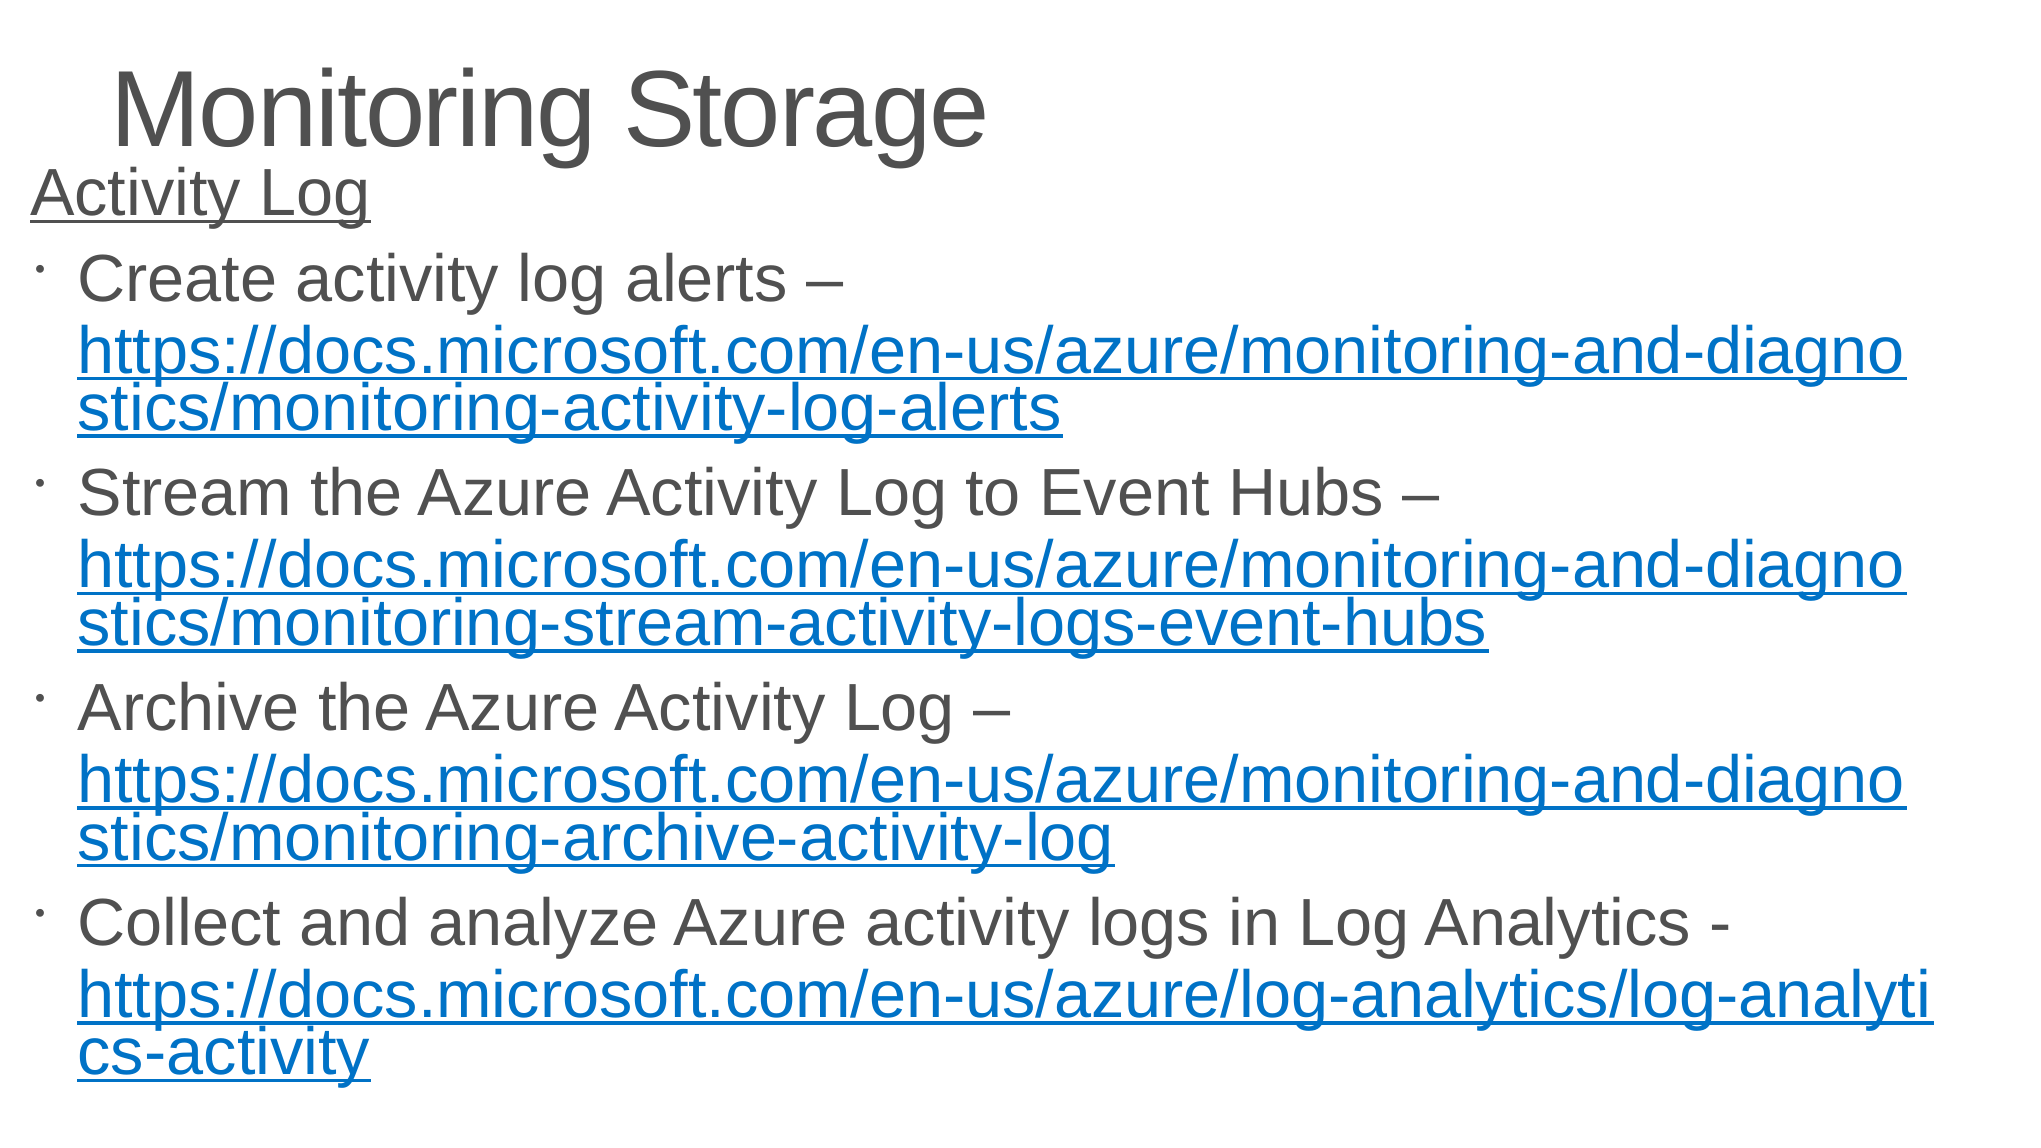

# Monitoring Storage
Activity Log
Create activity log alerts – https://docs.microsoft.com/en-us/azure/monitoring-and-diagnostics/monitoring-activity-log-alerts
Stream the Azure Activity Log to Event Hubs – https://docs.microsoft.com/en-us/azure/monitoring-and-diagnostics/monitoring-stream-activity-logs-event-hubs
Archive the Azure Activity Log – https://docs.microsoft.com/en-us/azure/monitoring-and-diagnostics/monitoring-archive-activity-log
Collect and analyze Azure activity logs in Log Analytics - https://docs.microsoft.com/en-us/azure/log-analytics/log-analytics-activity